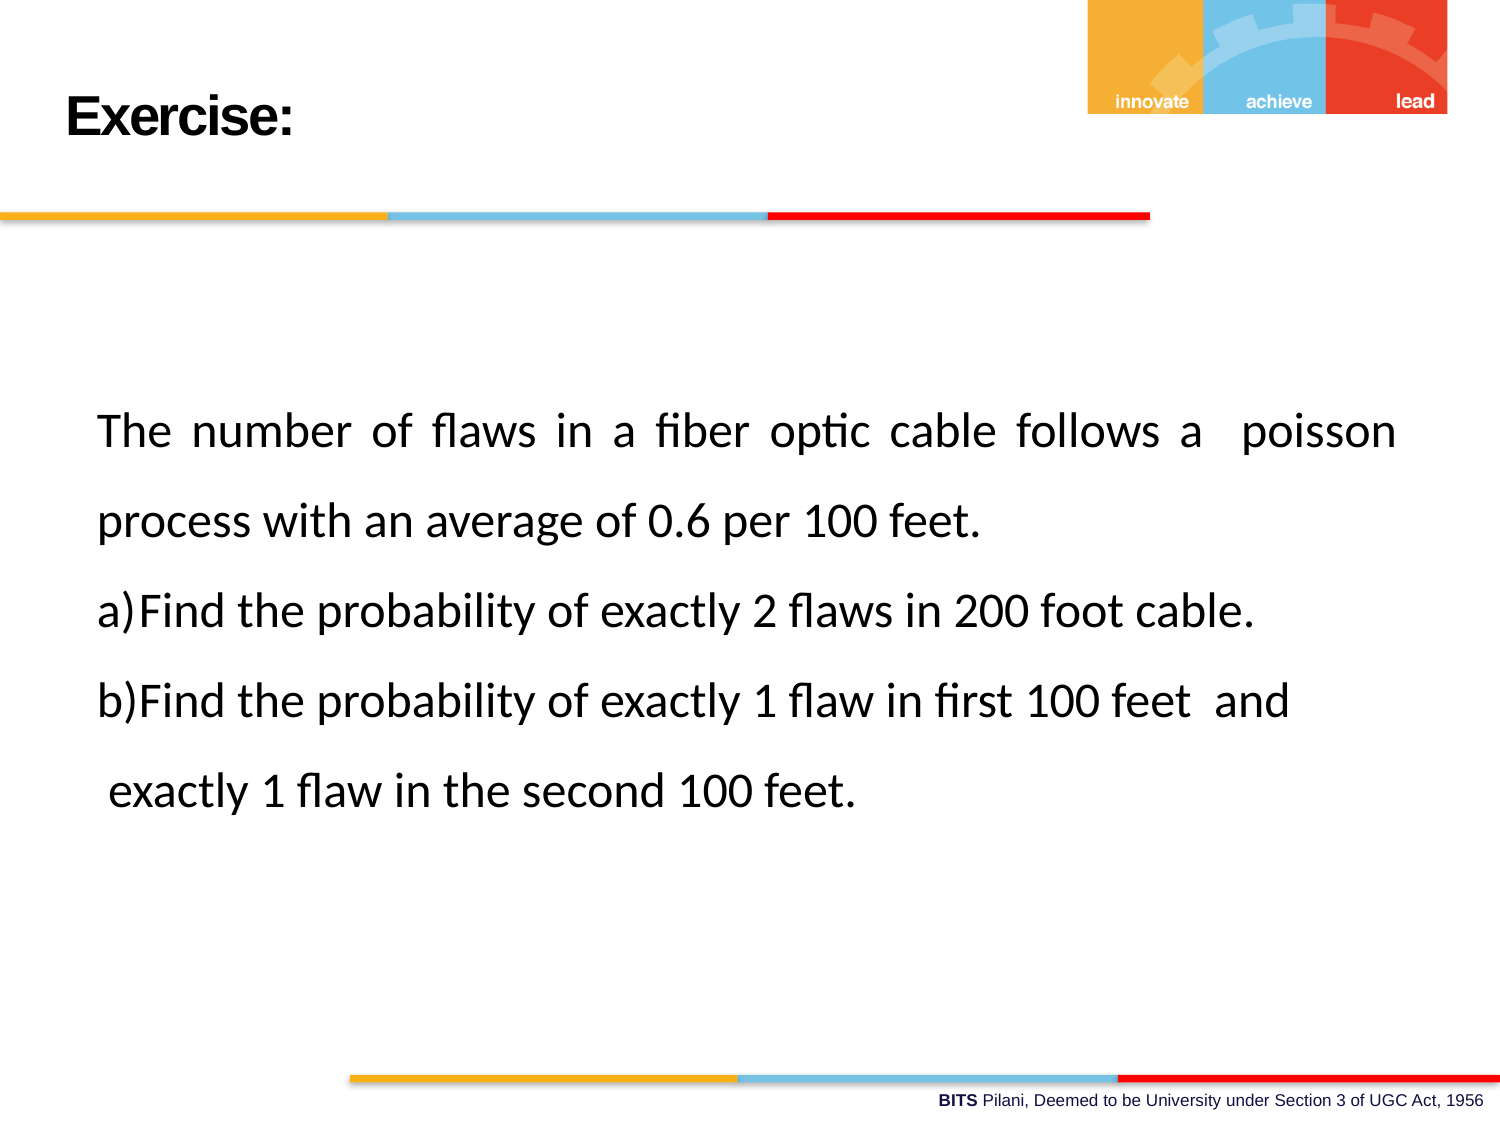

Exercise:
The number of flaws in a fiber optic cable follows a  poisson process with an average of 0.6 per 100 feet.
Find the probability of exactly 2 flaws in 200 foot cable.
Find the probability of exactly 1 flaw in first 100 feet  and
 exactly 1 flaw in the second 100 feet.